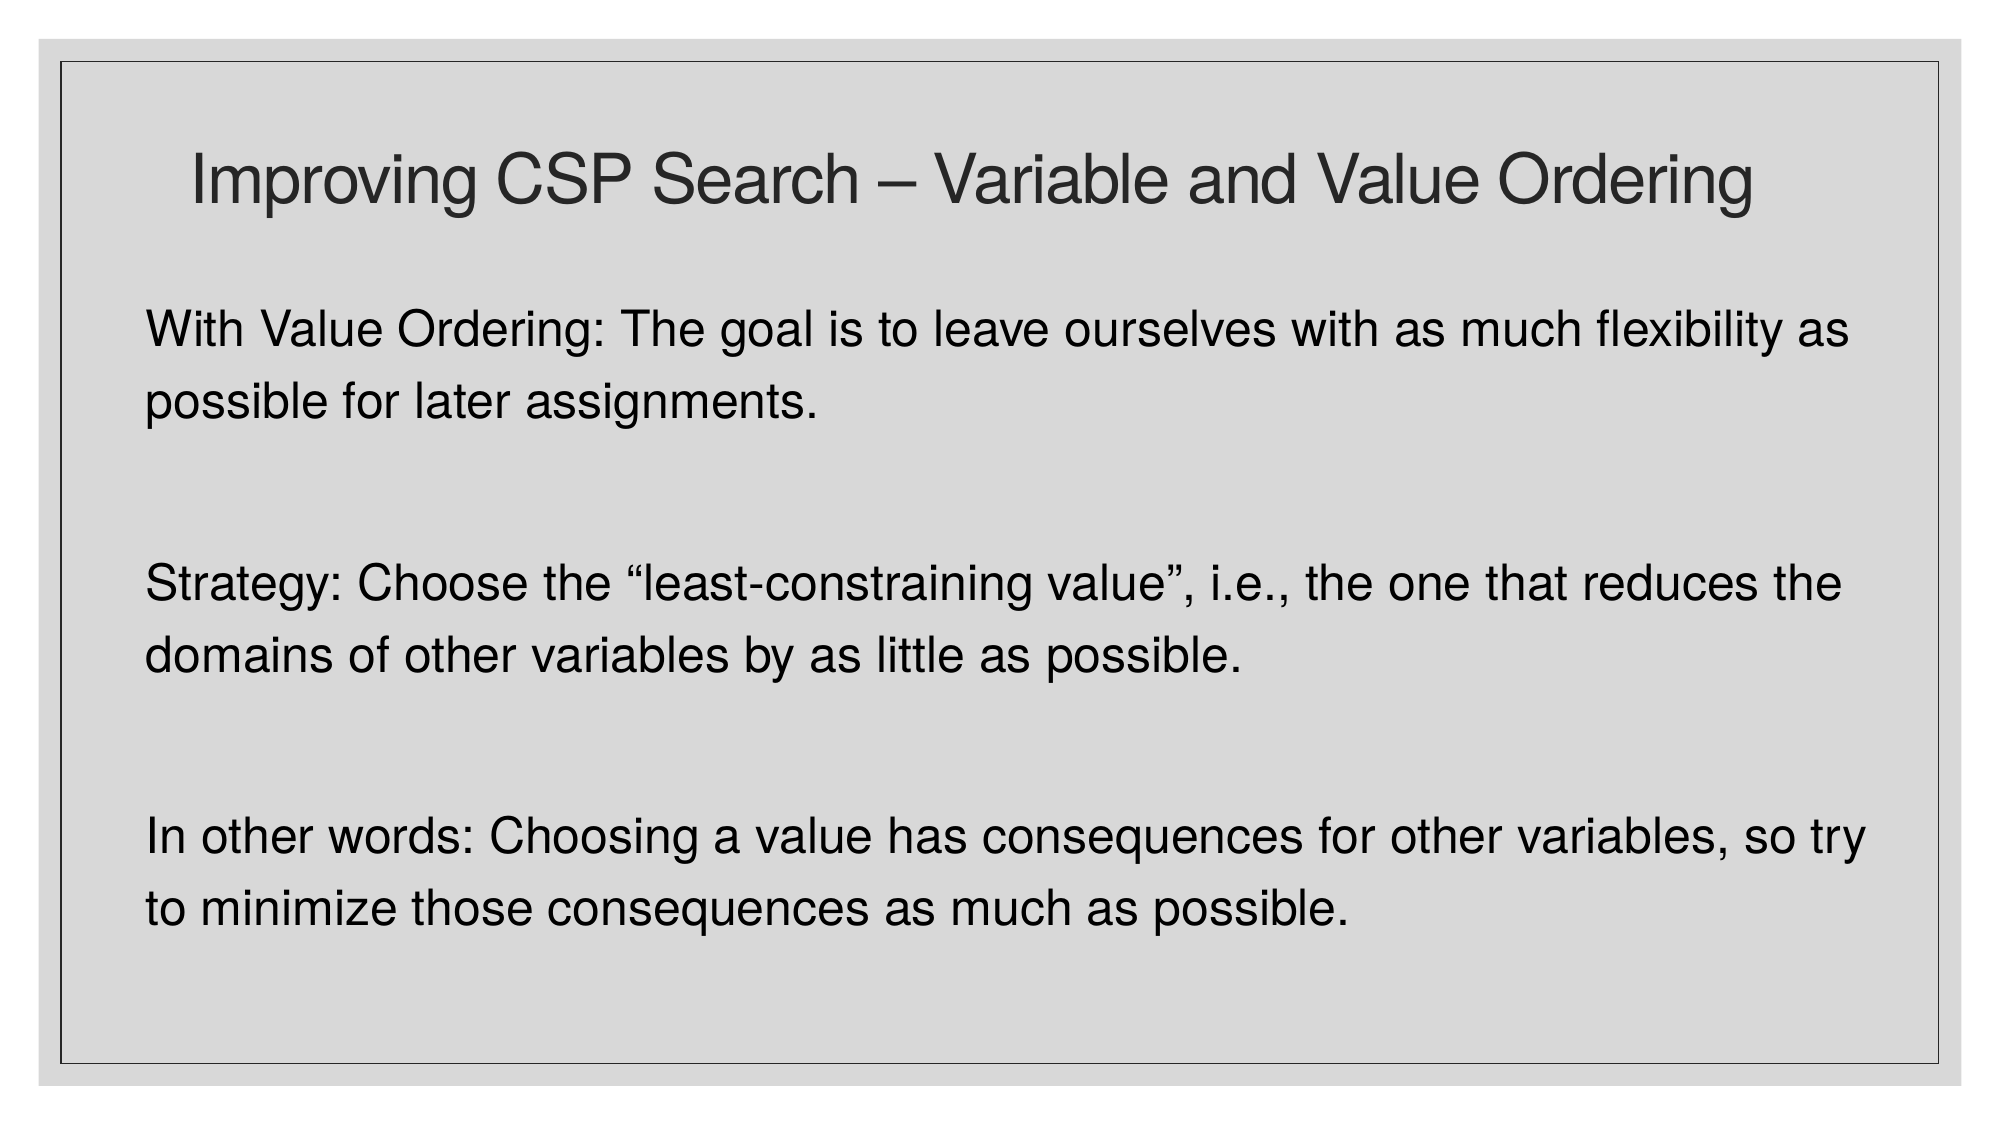

# Improving CSP Search – Variable and Value Ordering
With Value Ordering: The goal is to leave ourselves with as much flexibility as possible for later assignments.

Strategy: Choose the “least-constraining value”, i.e., the one that reduces the domains of other variables by as little as possible.

In other words: Choosing a value has consequences for other variables, so try to minimize those consequences as much as possible.